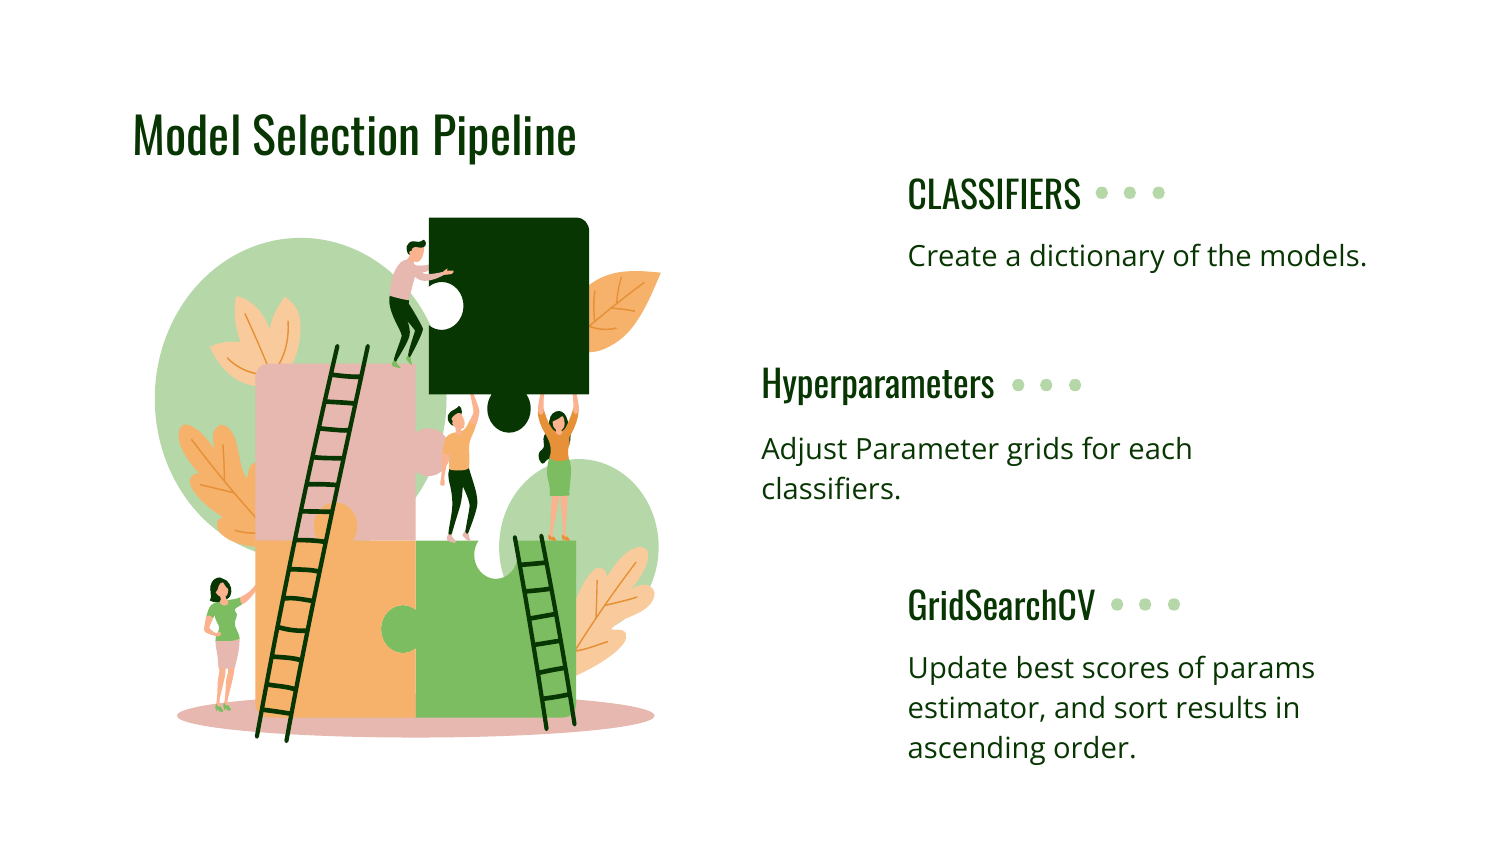

# Model Selection Pipeline
CLASSIFIERS

Create a dictionary of the models.

Hyperparameters

Adjust Parameter grids for each classifiers.
GridSearchCV

Update best scores of params estimator, and sort results in ascending order.